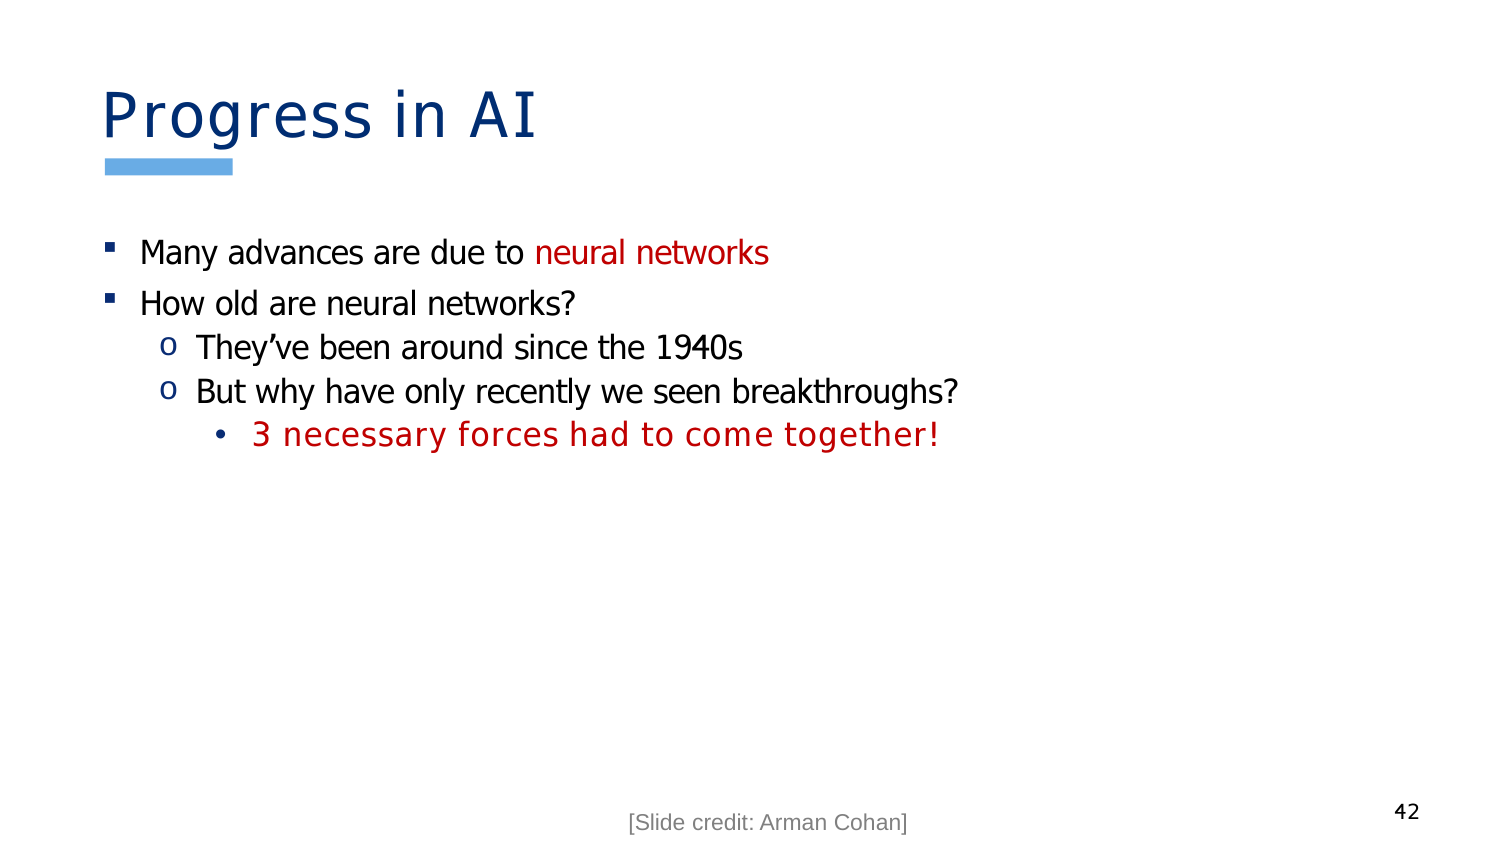

# Progress in AI
Many advances are due to neural networks
How old are neural networks?
They’ve been around since the 1940s
But why have only recently we seen breakthroughs?
3 necessary forces had to come together!

[Slide credit: Arman Cohan]